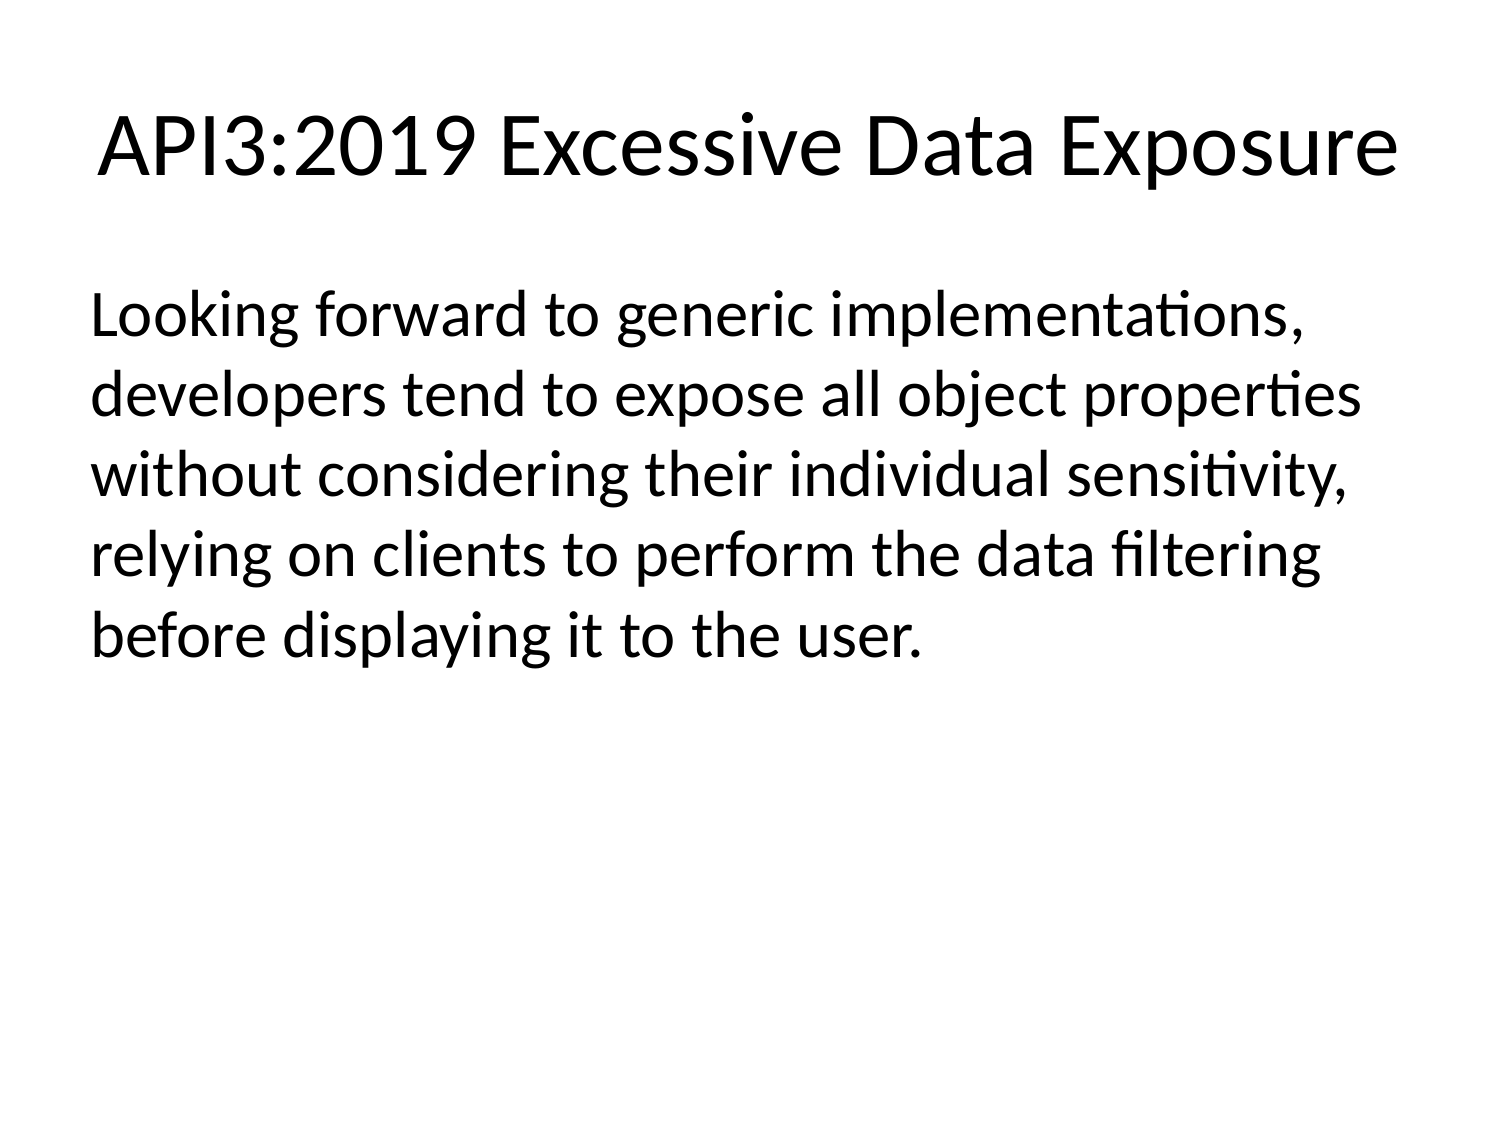

# API3:2019 Excessive Data Exposure
Looking forward to generic implementations, developers tend to expose all object properties without considering their individual sensitivity, relying on clients to perform the data filtering before displaying it to the user.